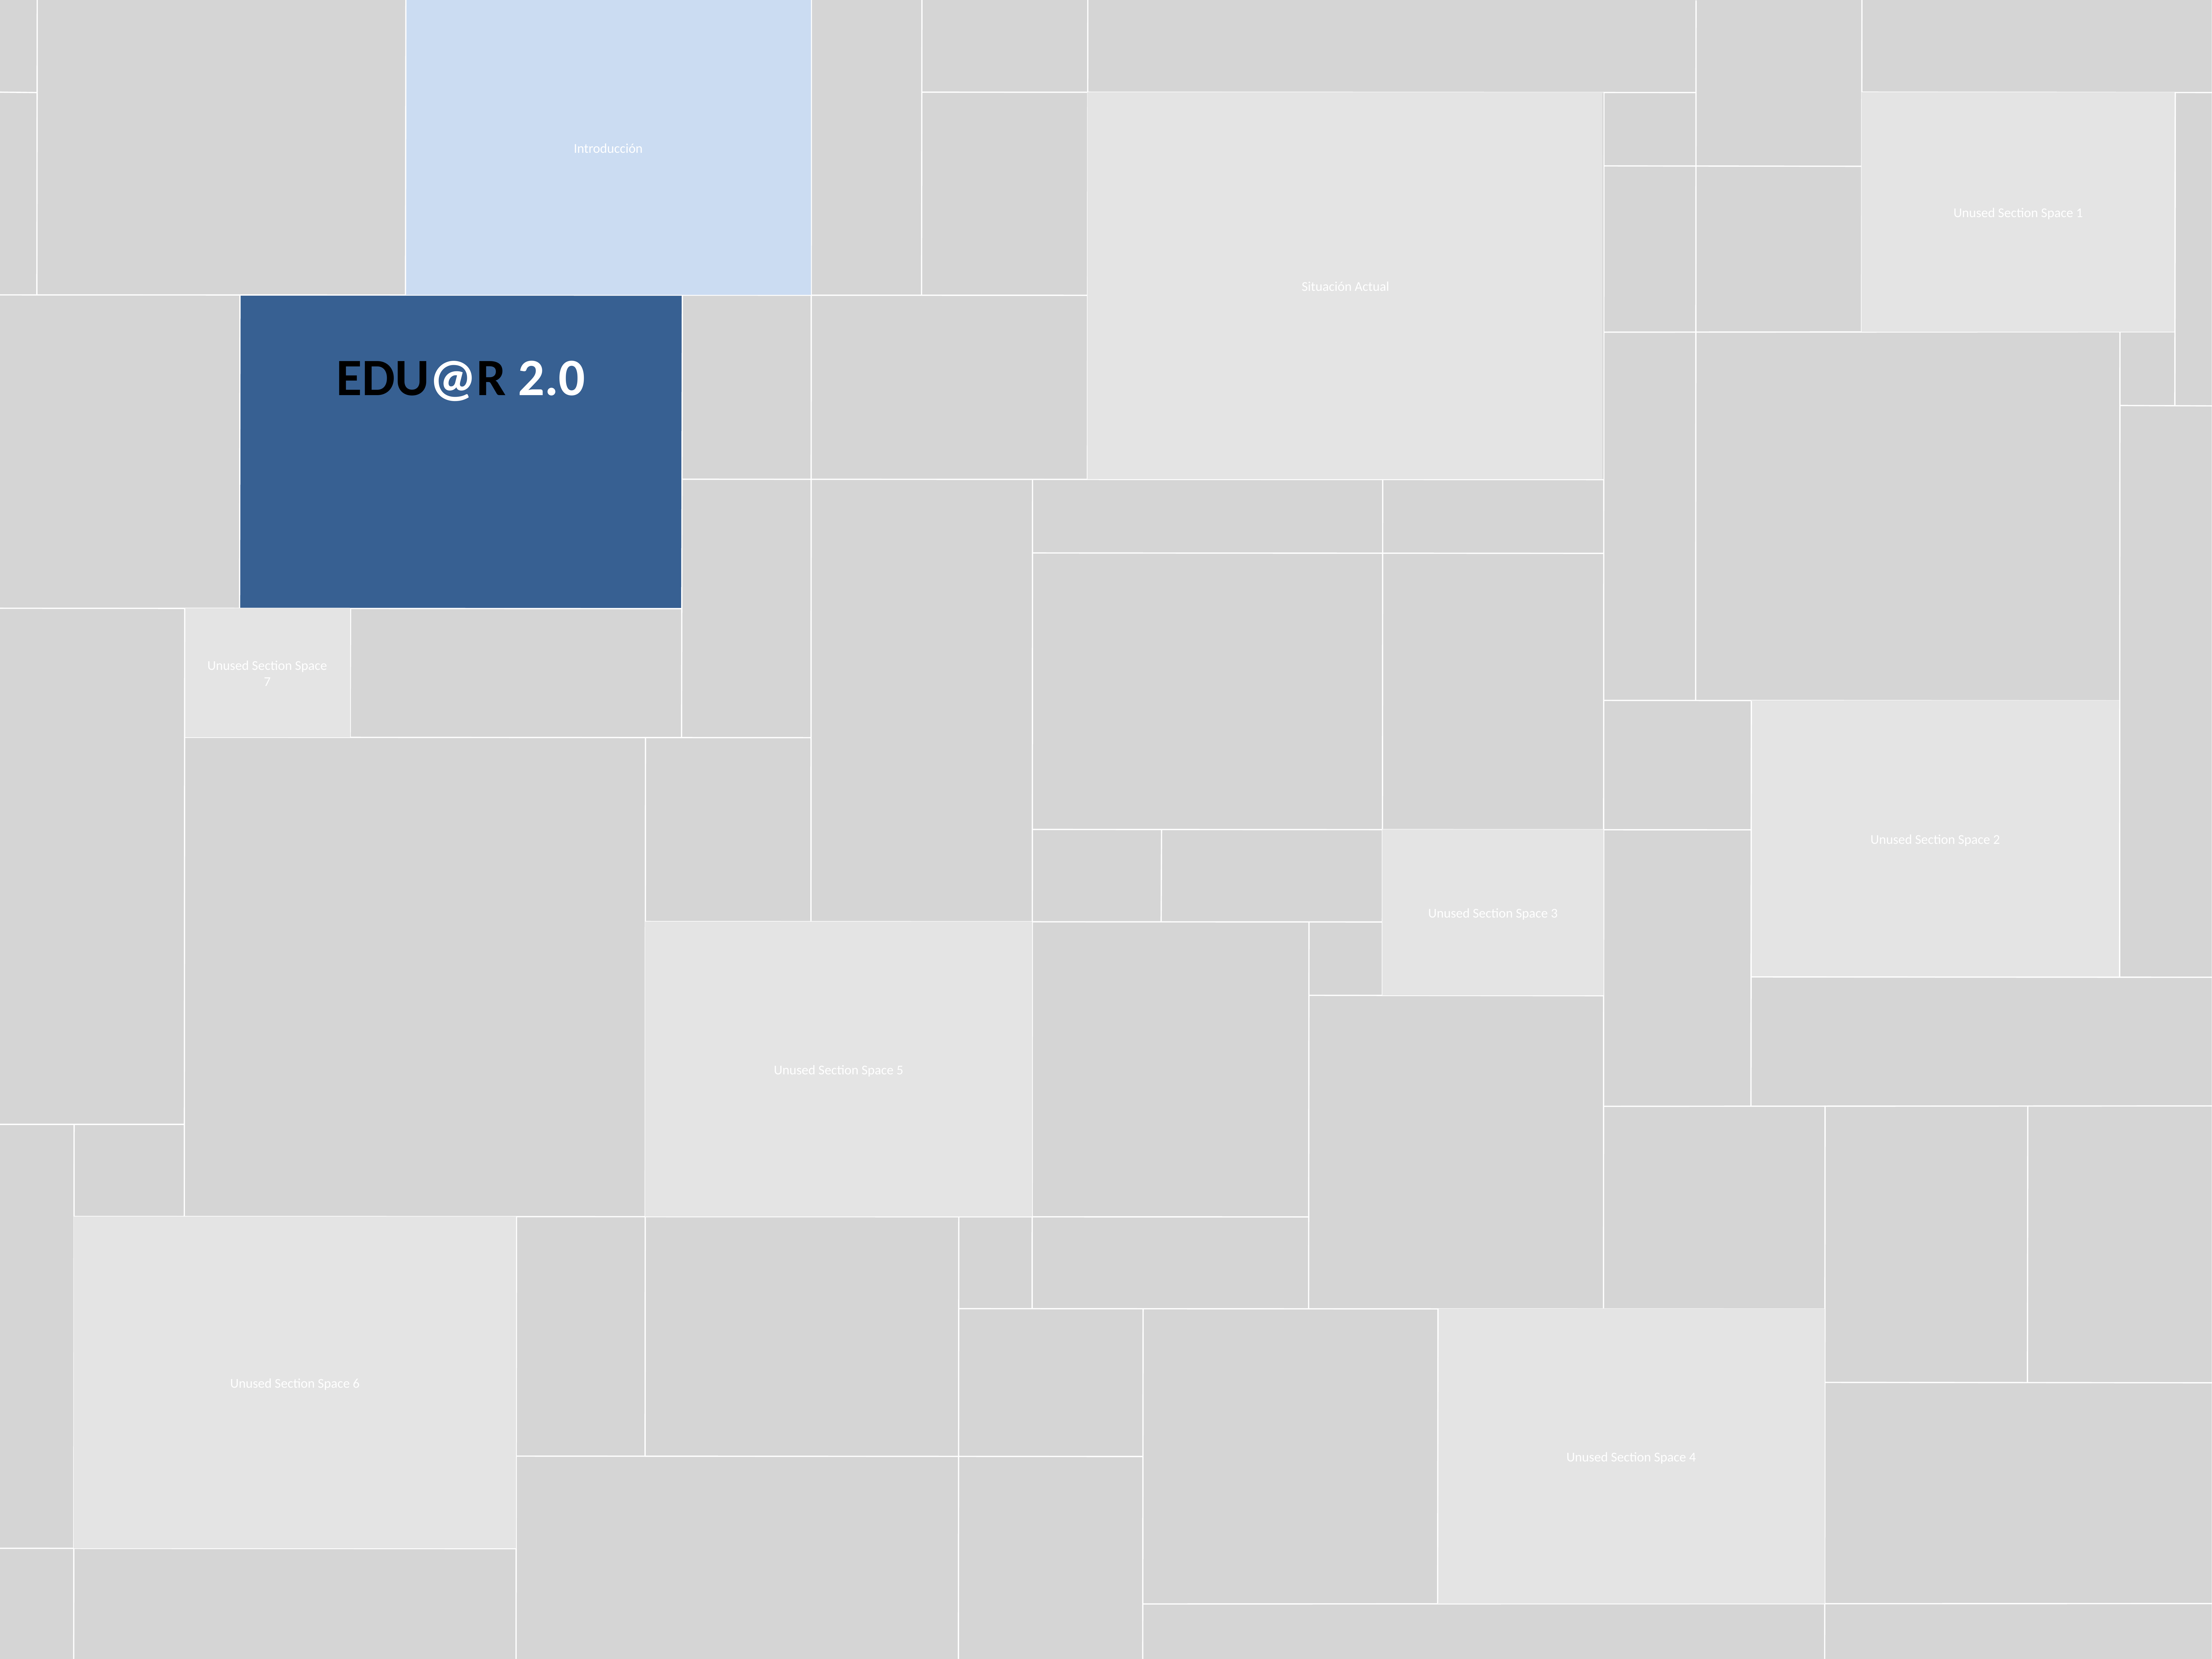

Introducción
Situación Actual

Unused Section Space 1

EDU@R 2.0

Unused Section Space 7
Unused Section Space 2

Unused Section Space 3
Unused Section Space 5

Unused Section Space 6

Unused Section Space 4